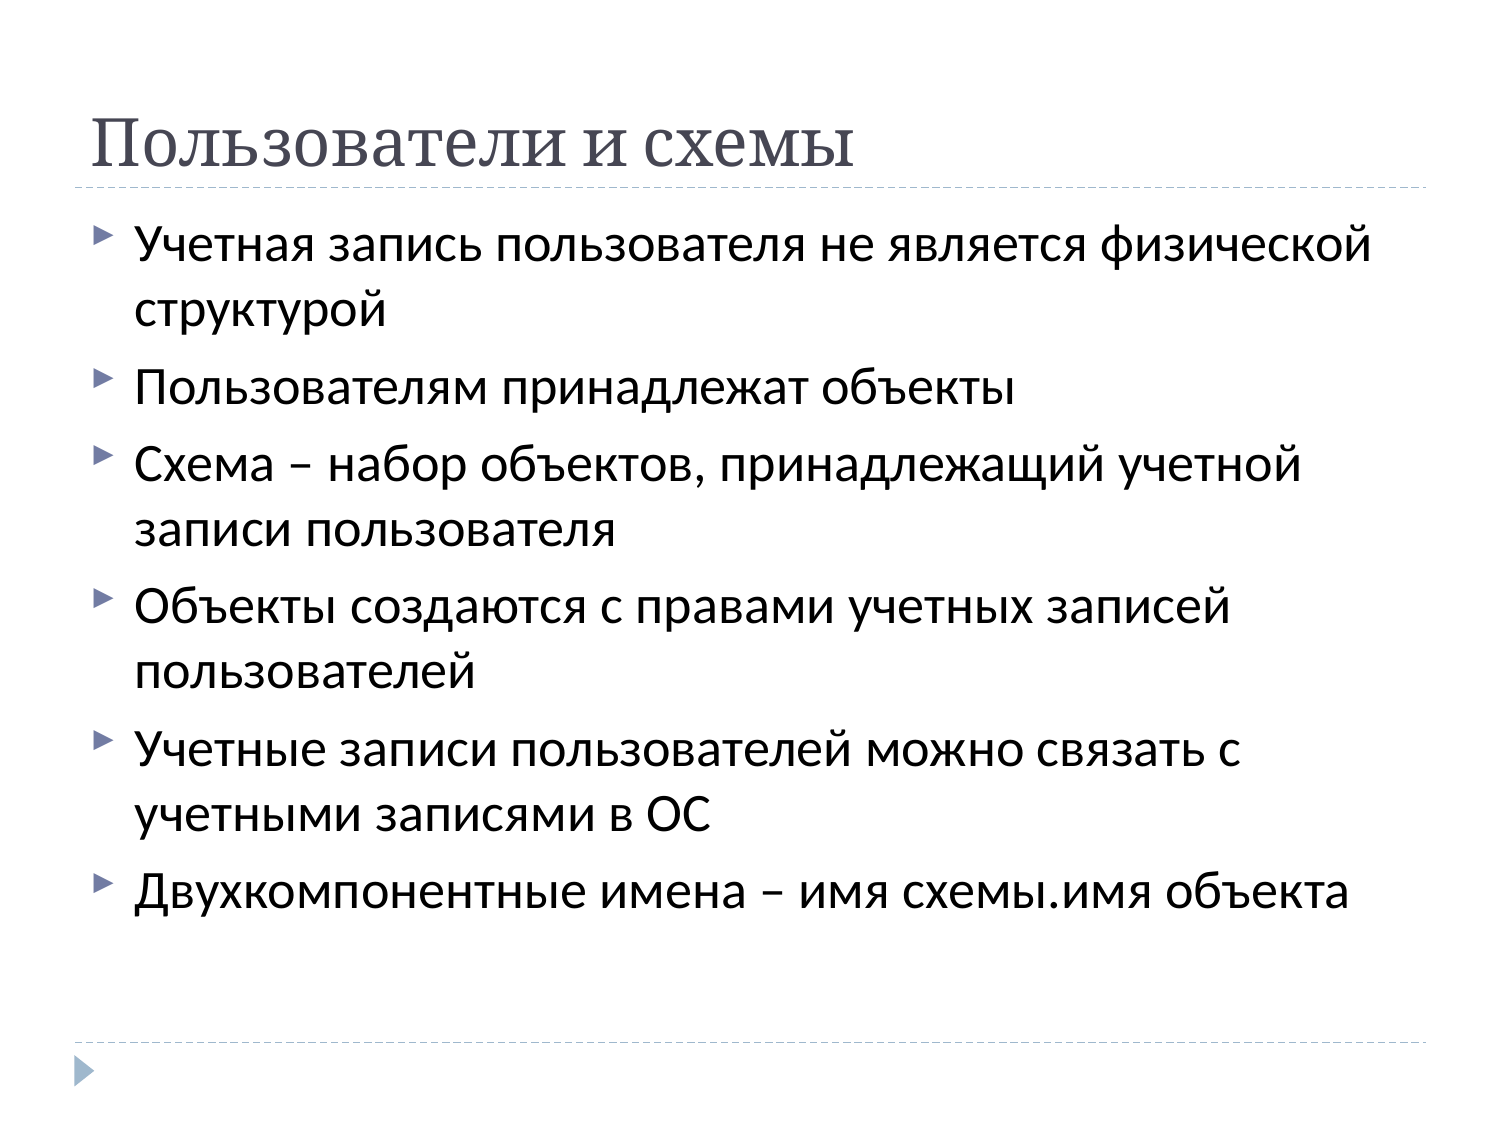

# Пользователи и схемы
Учетная запись пользователя не является физической структурой
Пользователям принадлежат объекты
Схема – набор объектов, принадлежащий учетной записи пользователя
Объекты создаются с правами учетных записей пользователей
Учетные записи пользователей можно связать с учетными записями в ОС
Двухкомпонентные имена – имя схемы.имя объекта